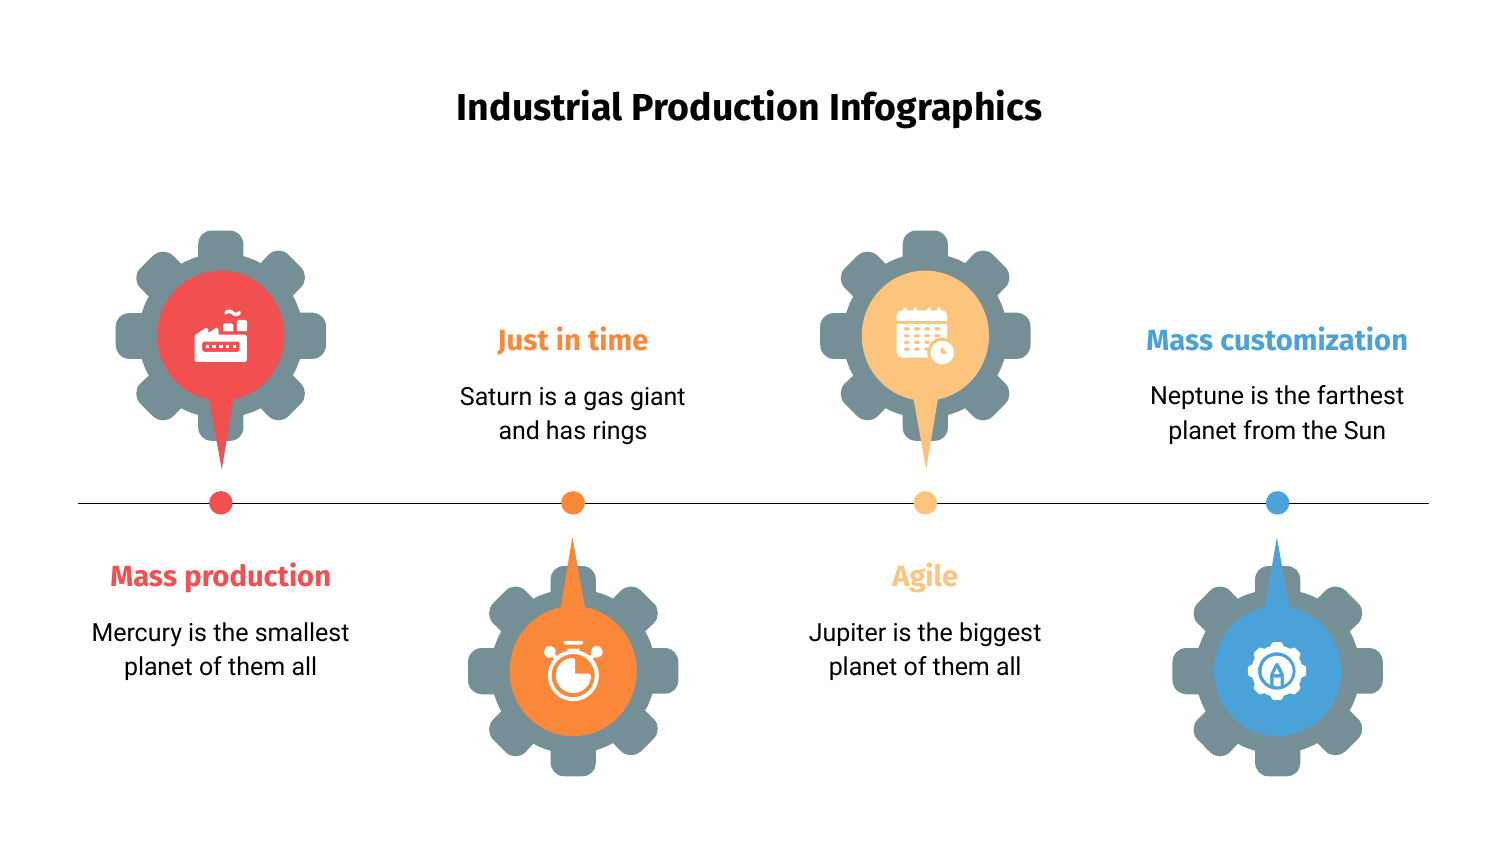

# Industrial Production Infographics

Mass customization
Just in time
Neptune is the farthest planet from the Sun
Saturn is a gas giant and has rings

Agile
Mass production

Jupiter is the biggest planet of them all
Mercury is the smallest planet of them all